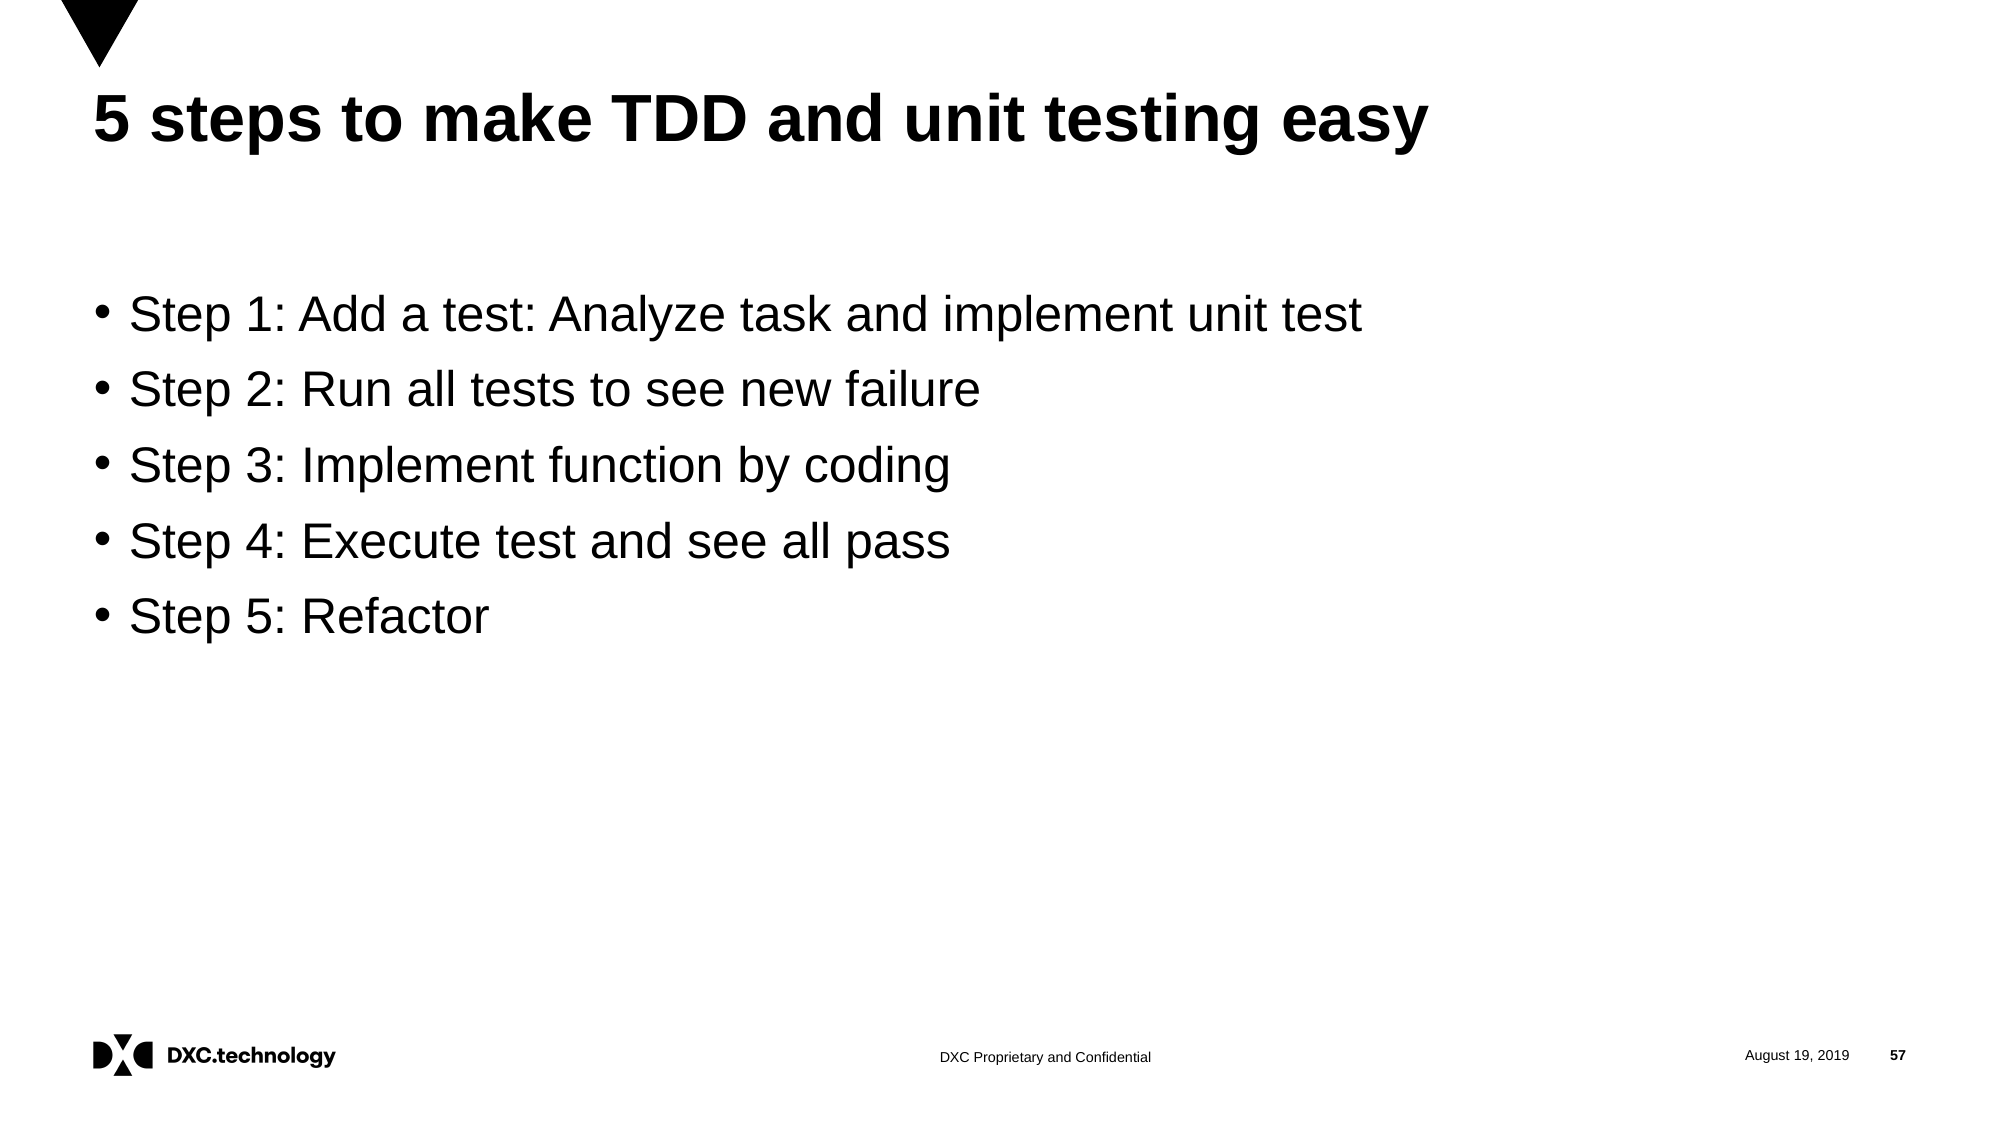

# 5 steps to make TDD and unit testing easy
Step 1: Add a test: Analyze task and implement unit test
Step 2: Run all tests to see new failure
Step 3: Implement function by coding
Step 4: Execute test and see all pass
Step 5: Refactor